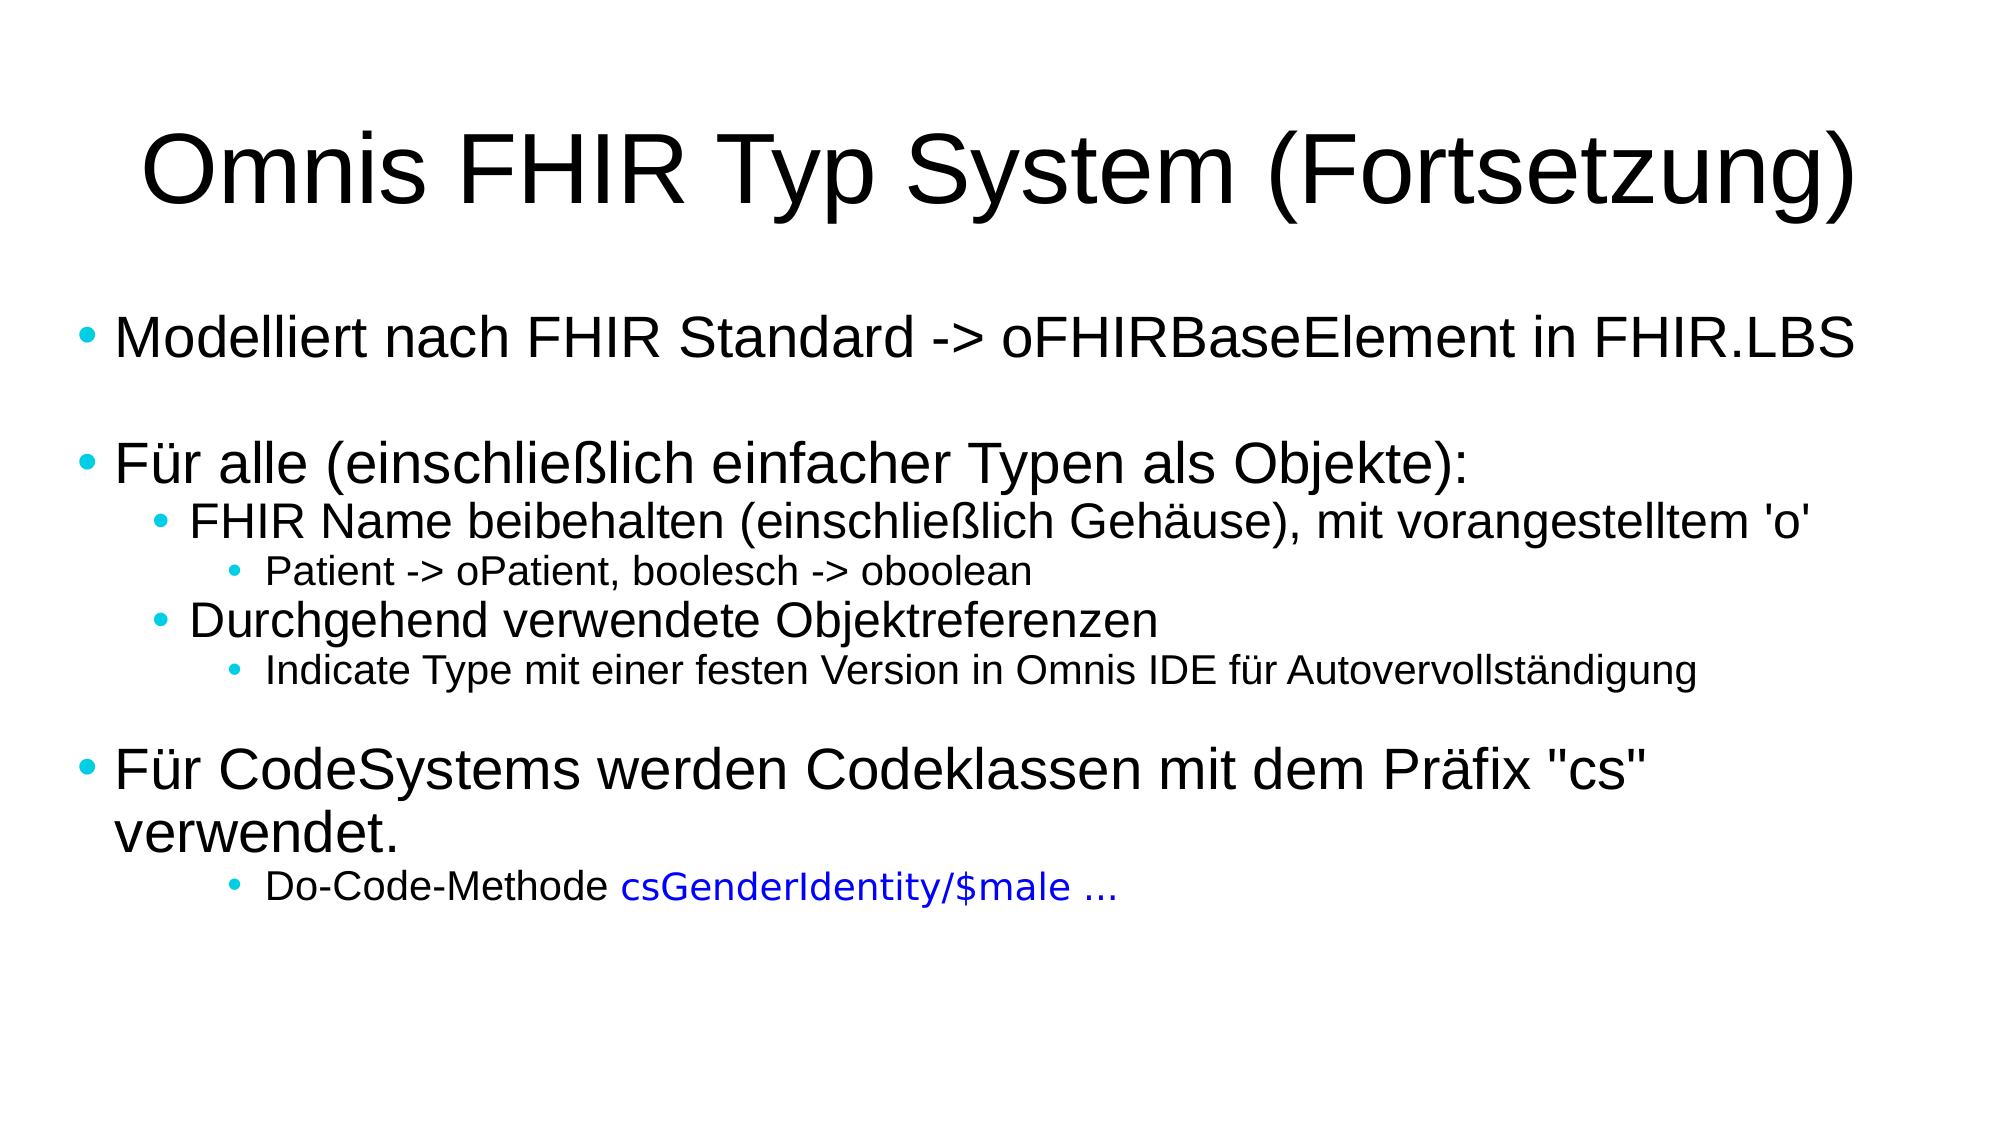

# Omnis FHIR Typ System (Fortsetzung)
Modelliert nach FHIR Standard -> oFHIRBaseElement in FHIR.LBS

Für alle (einschließlich einfacher Typen als Objekte):
FHIR Name beibehalten (einschließlich Gehäuse), mit vorangestelltem 'o'
Patient -> oPatient, boolesch -> oboolean
Durchgehend verwendete Objektreferenzen
Indicate Type mit einer festen Version in Omnis IDE für Autovervollständigung
Für CodeSystems werden Codeklassen mit dem Präfix "cs" verwendet.
Do-Code-Methode csGenderIdentity/$male ...